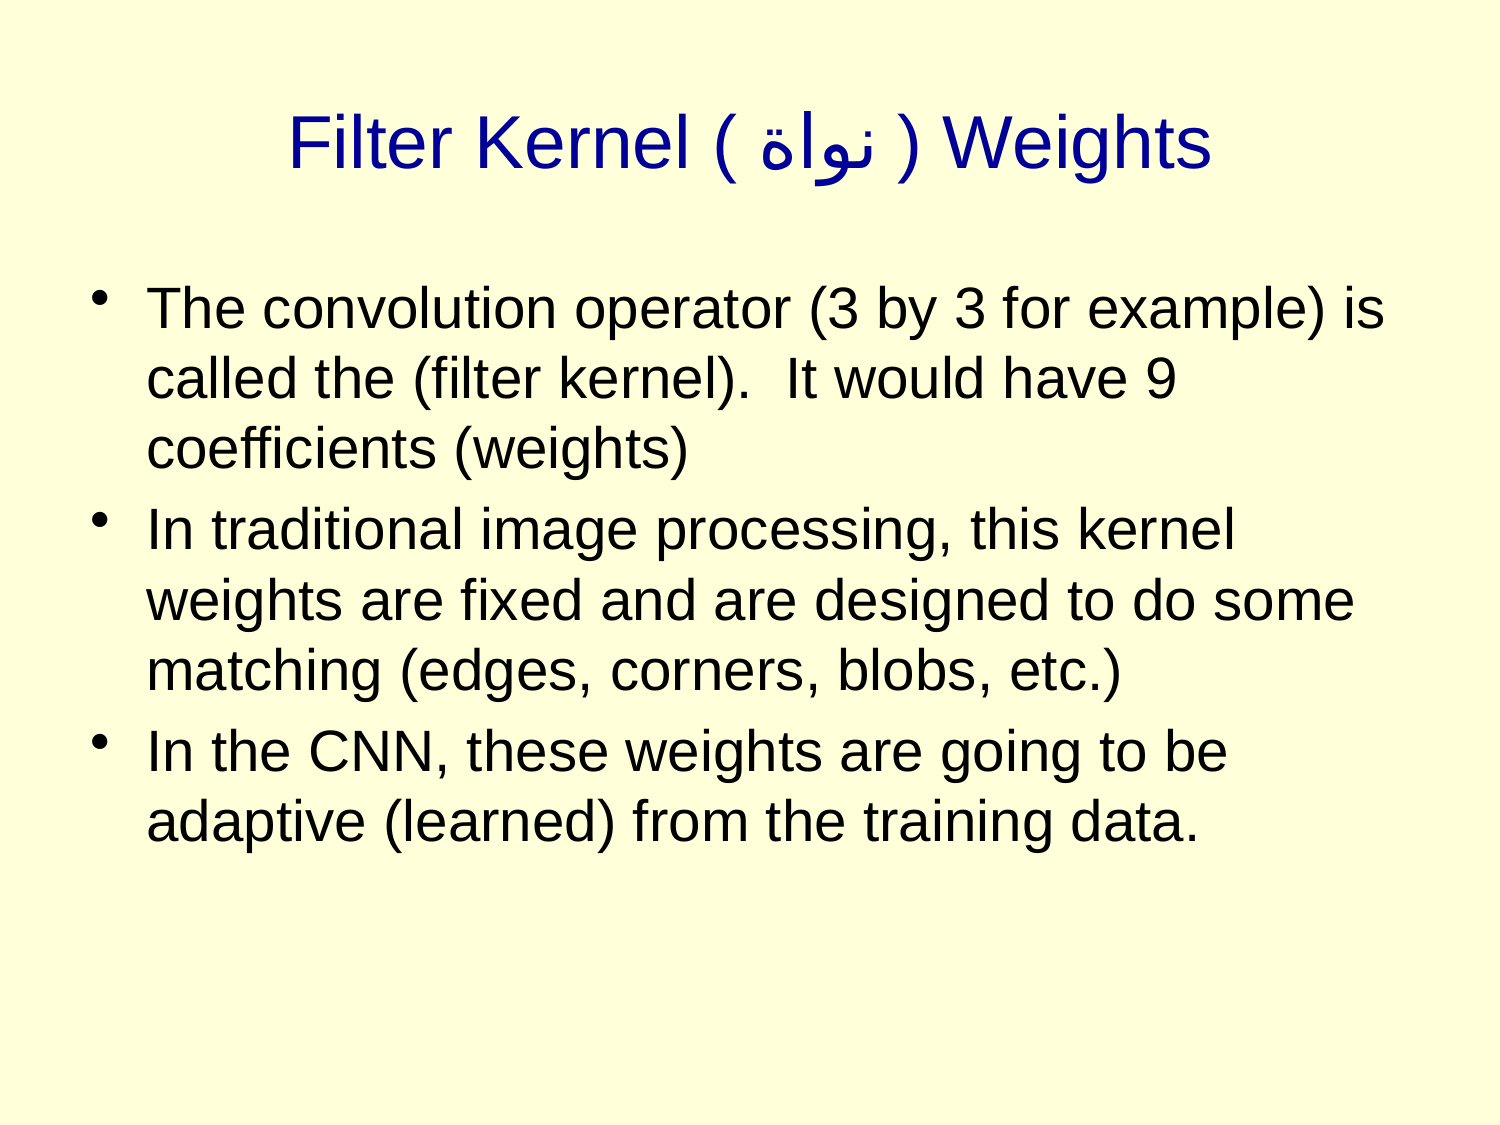

# Filter Kernel ( نواة ) Weights
The convolution operator (3 by 3 for example) is called the (filter kernel).  It would have 9 coefficients (weights)
In traditional image processing, this kernel weights are fixed and are designed to do some matching (edges, corners, blobs, etc.)
In the CNN, these weights are going to be adaptive (learned) from the training data.